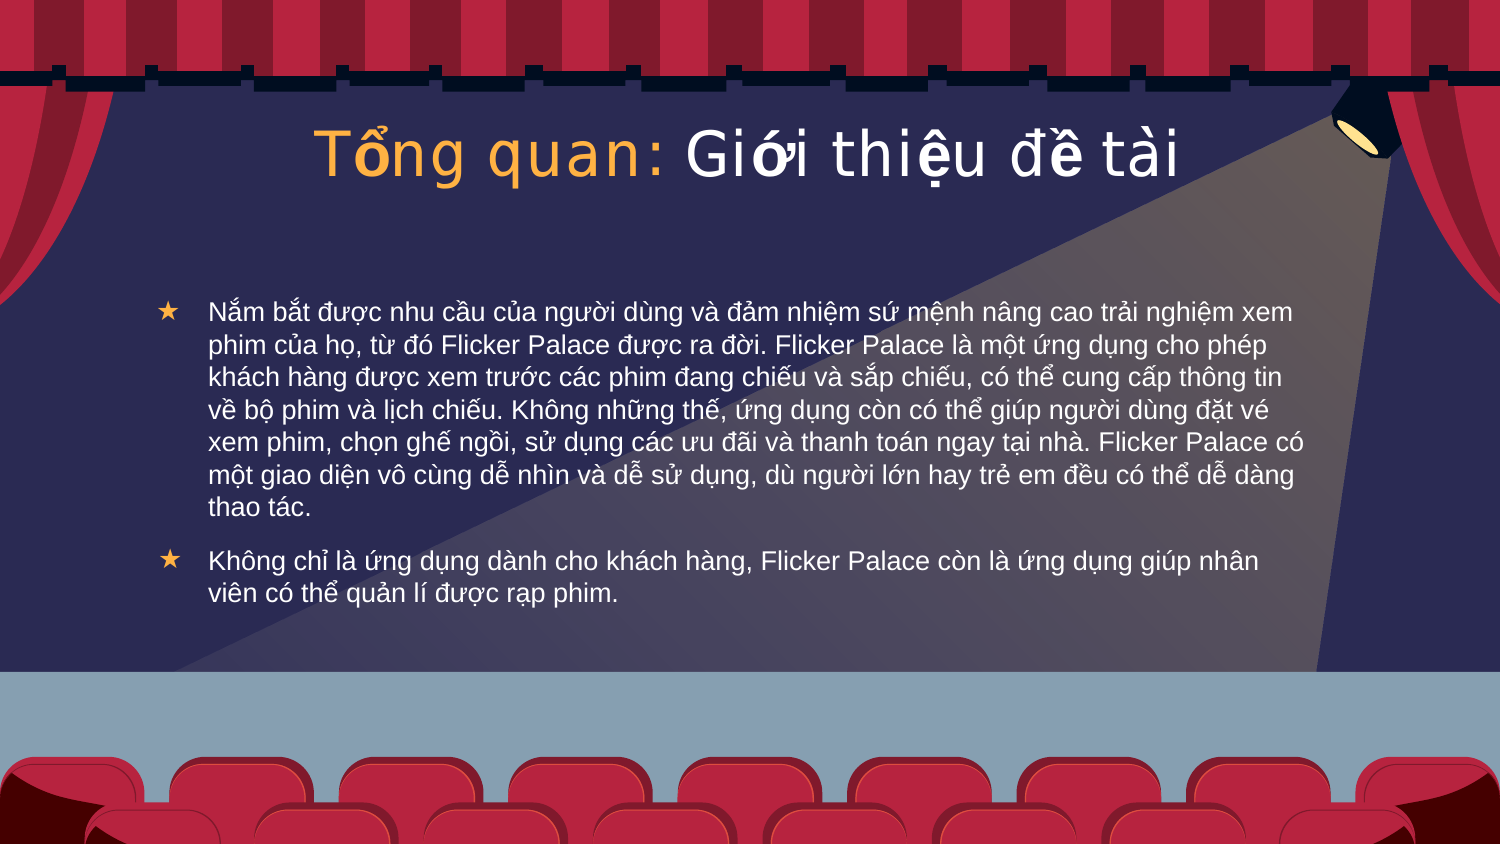

# Tổng quan: Giới thiệu đề tài
Nắm bắt được nhu cầu của người dùng và đảm nhiệm sứ mệnh nâng cao trải nghiệm xem phim của họ, từ đó Flicker Palace được ra đời. Flicker Palace là một ứng dụng cho phép khách hàng được xem trước các phim đang chiếu và sắp chiếu, có thể cung cấp thông tin về bộ phim và lịch chiếu. Không những thế, ứng dụng còn có thể giúp người dùng đặt vé xem phim, chọn ghế ngồi, sử dụng các ưu đãi và thanh toán ngay tại nhà. Flicker Palace có một giao diện vô cùng dễ nhìn và dễ sử dụng, dù người lớn hay trẻ em đều có thể dễ dàng thao tác.
Không chỉ là ứng dụng dành cho khách hàng, Flicker Palace còn là ứng dụng giúp nhân viên có thể quản lí được rạp phim.